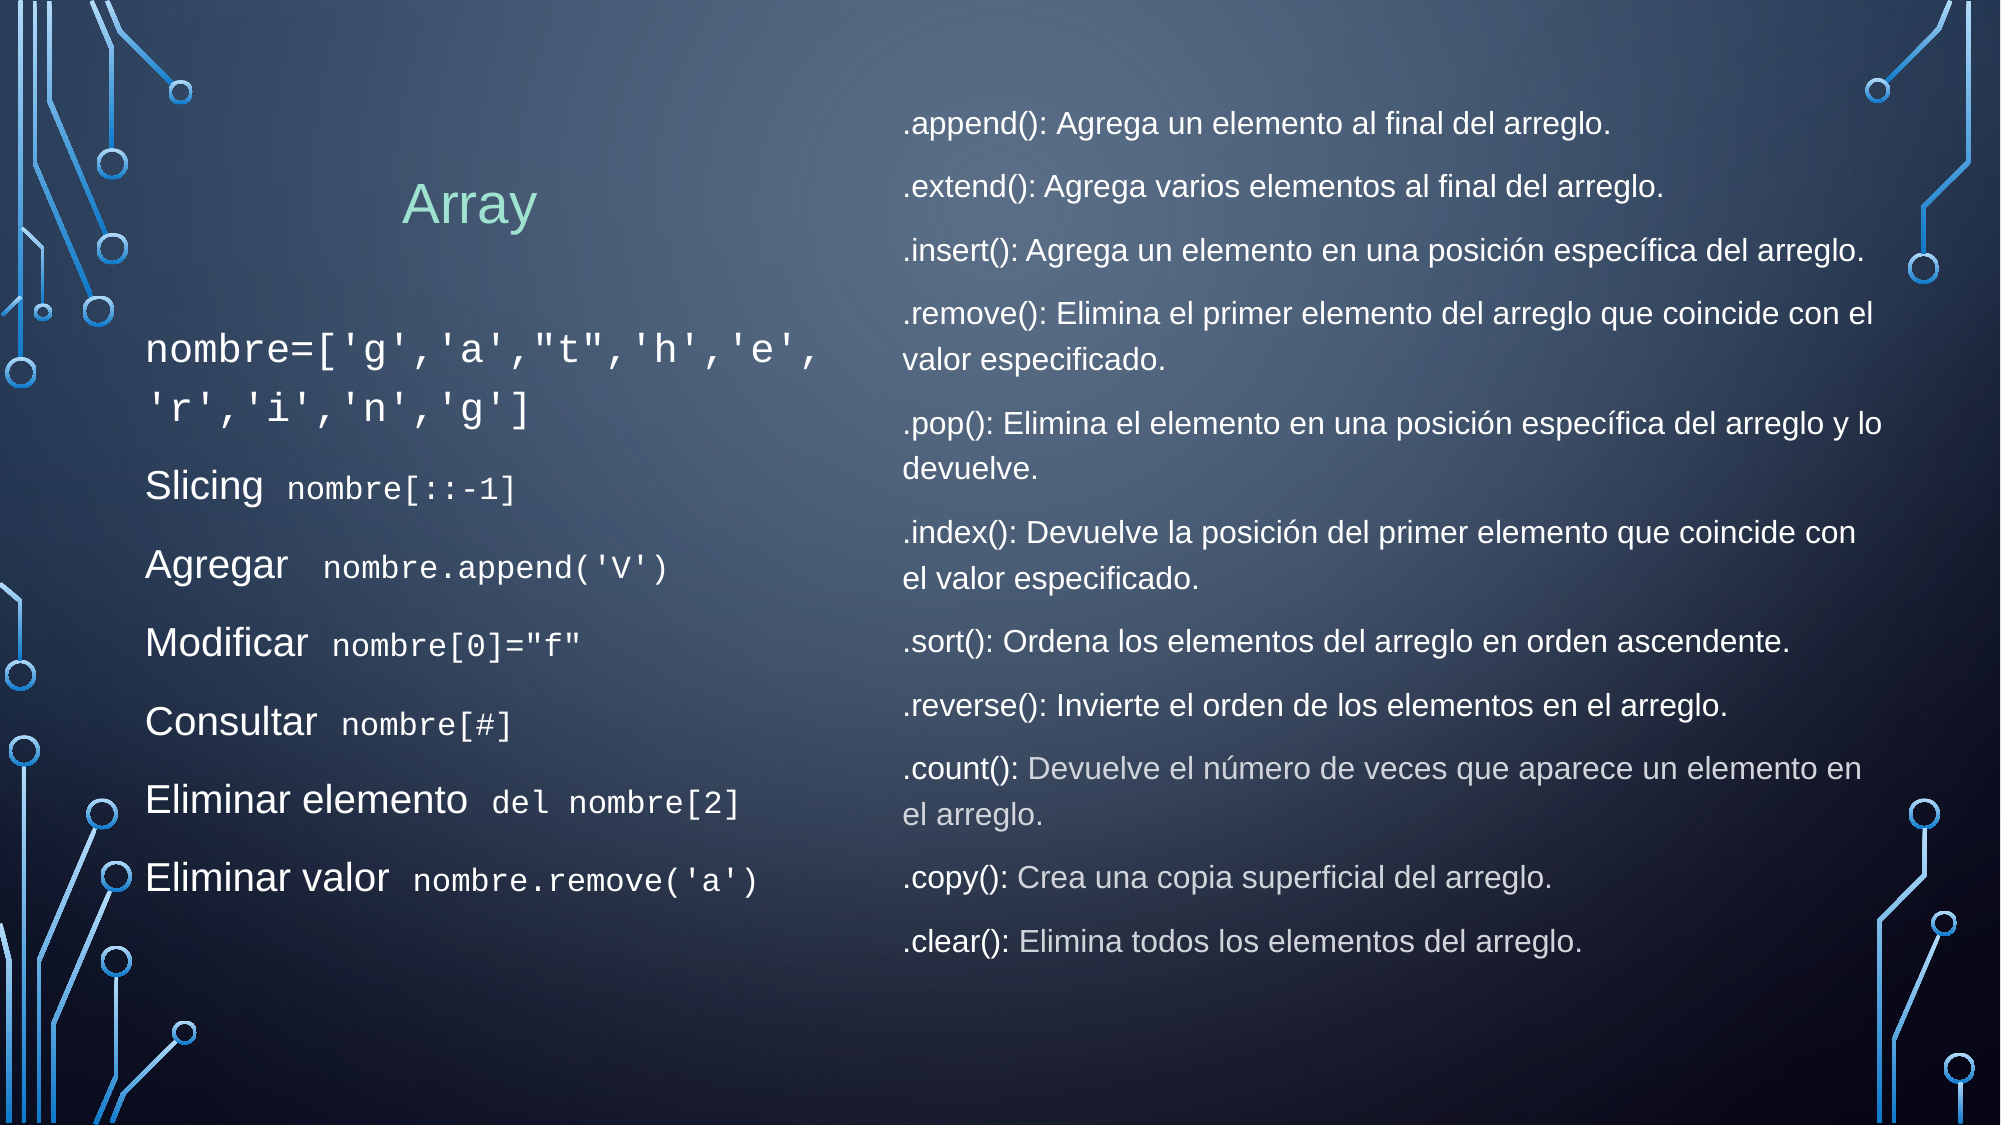

.append(): Agrega un elemento al final del arreglo.
.extend(): Agrega varios elementos al final del arreglo.
.insert(): Agrega un elemento en una posición específica del arreglo.
.remove(): Elimina el primer elemento del arreglo que coincide con el valor especificado.
.pop(): Elimina el elemento en una posición específica del arreglo y lo devuelve.
.index(): Devuelve la posición del primer elemento que coincide con el valor especificado.
.sort(): Ordena los elementos del arreglo en orden ascendente.
.reverse(): Invierte el orden de los elementos en el arreglo.
.count(): Devuelve el número de veces que aparece un elemento en el arreglo.
.copy(): Crea una copia superficial del arreglo.
.clear(): Elimina todos los elementos del arreglo.
Array
 nombre=['g','a',"t",'h','e','r','i','n','g']
Slicing  nombre[::-1]
Agregar   nombre.append('V')
Modificar  nombre[0]="f"
Consultar  nombre[#]
Eliminar elemento  del nombre[2]
Eliminar valor  nombre.remove('a')